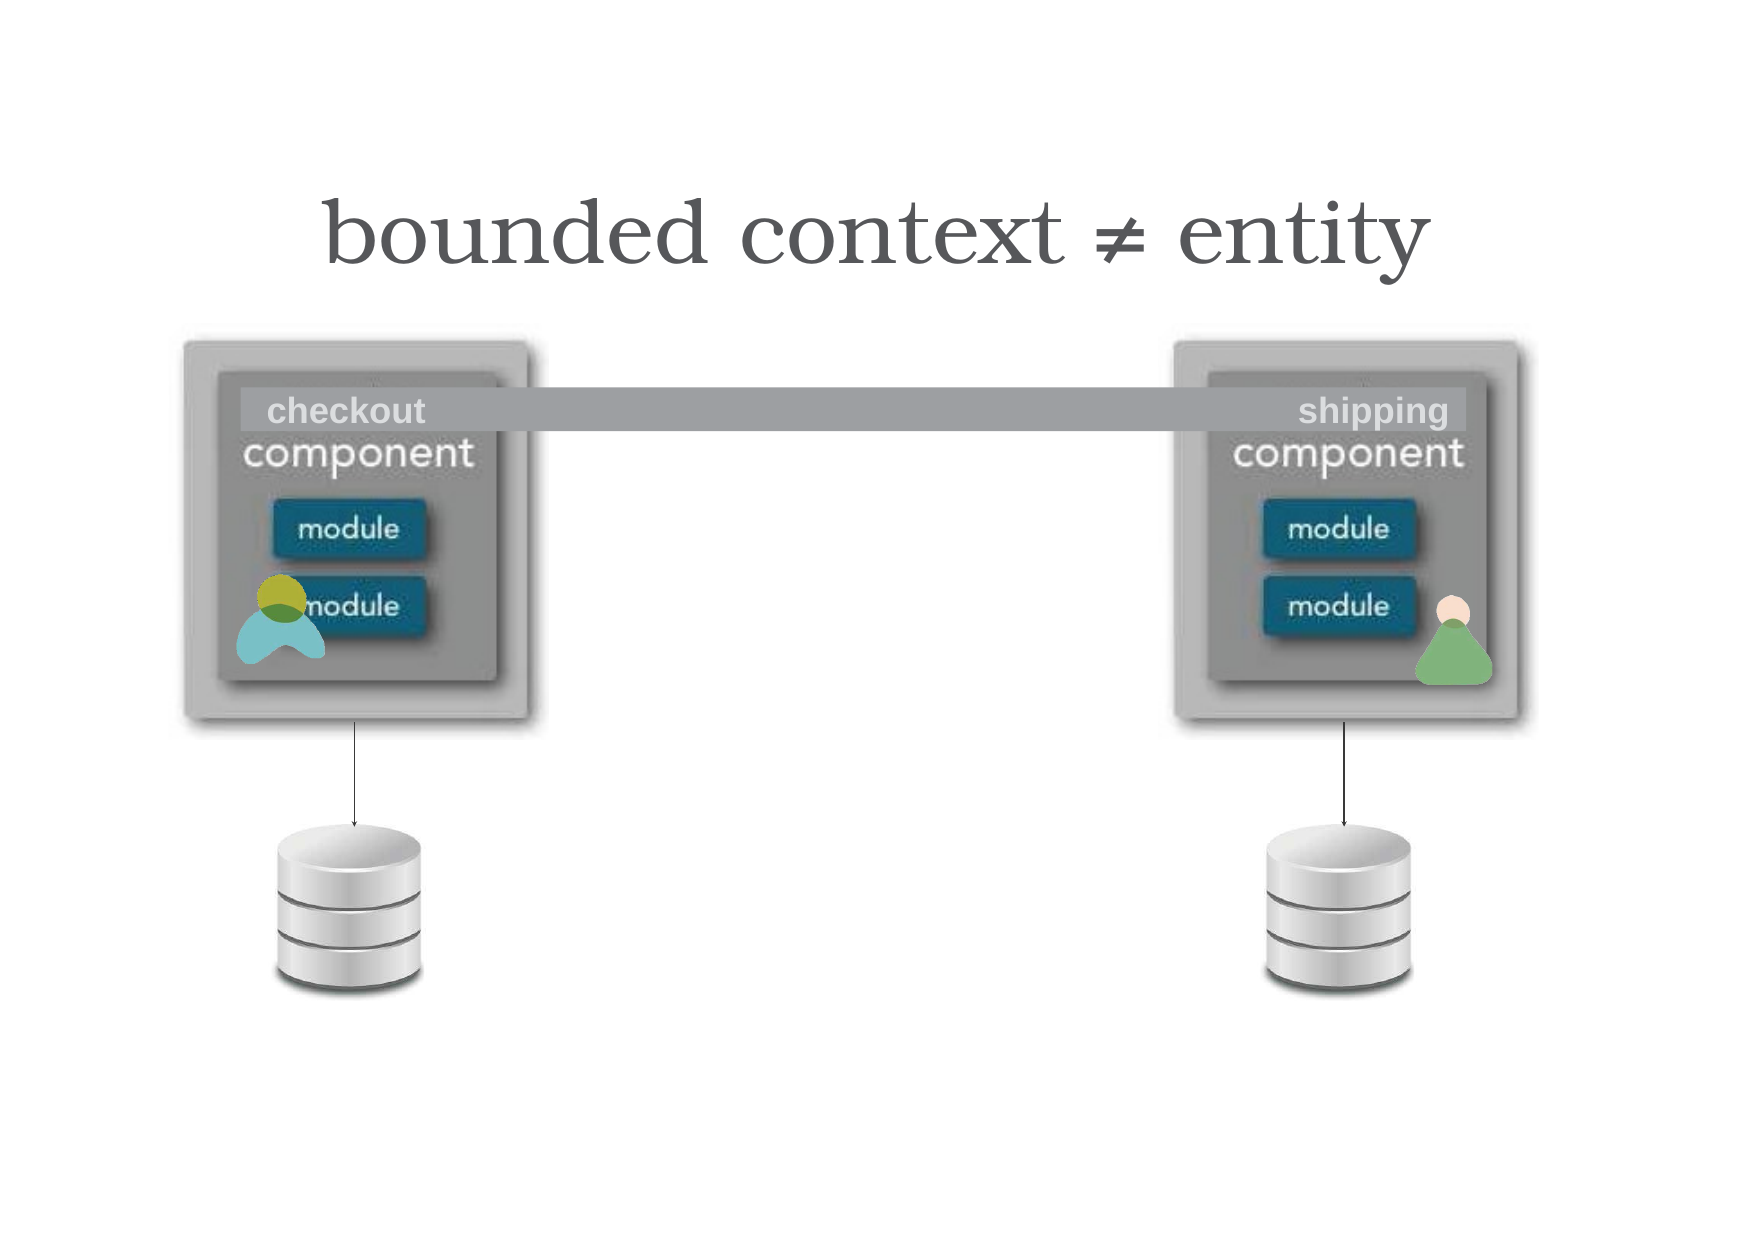

# bounded context ≠ entity

checkout	shipping